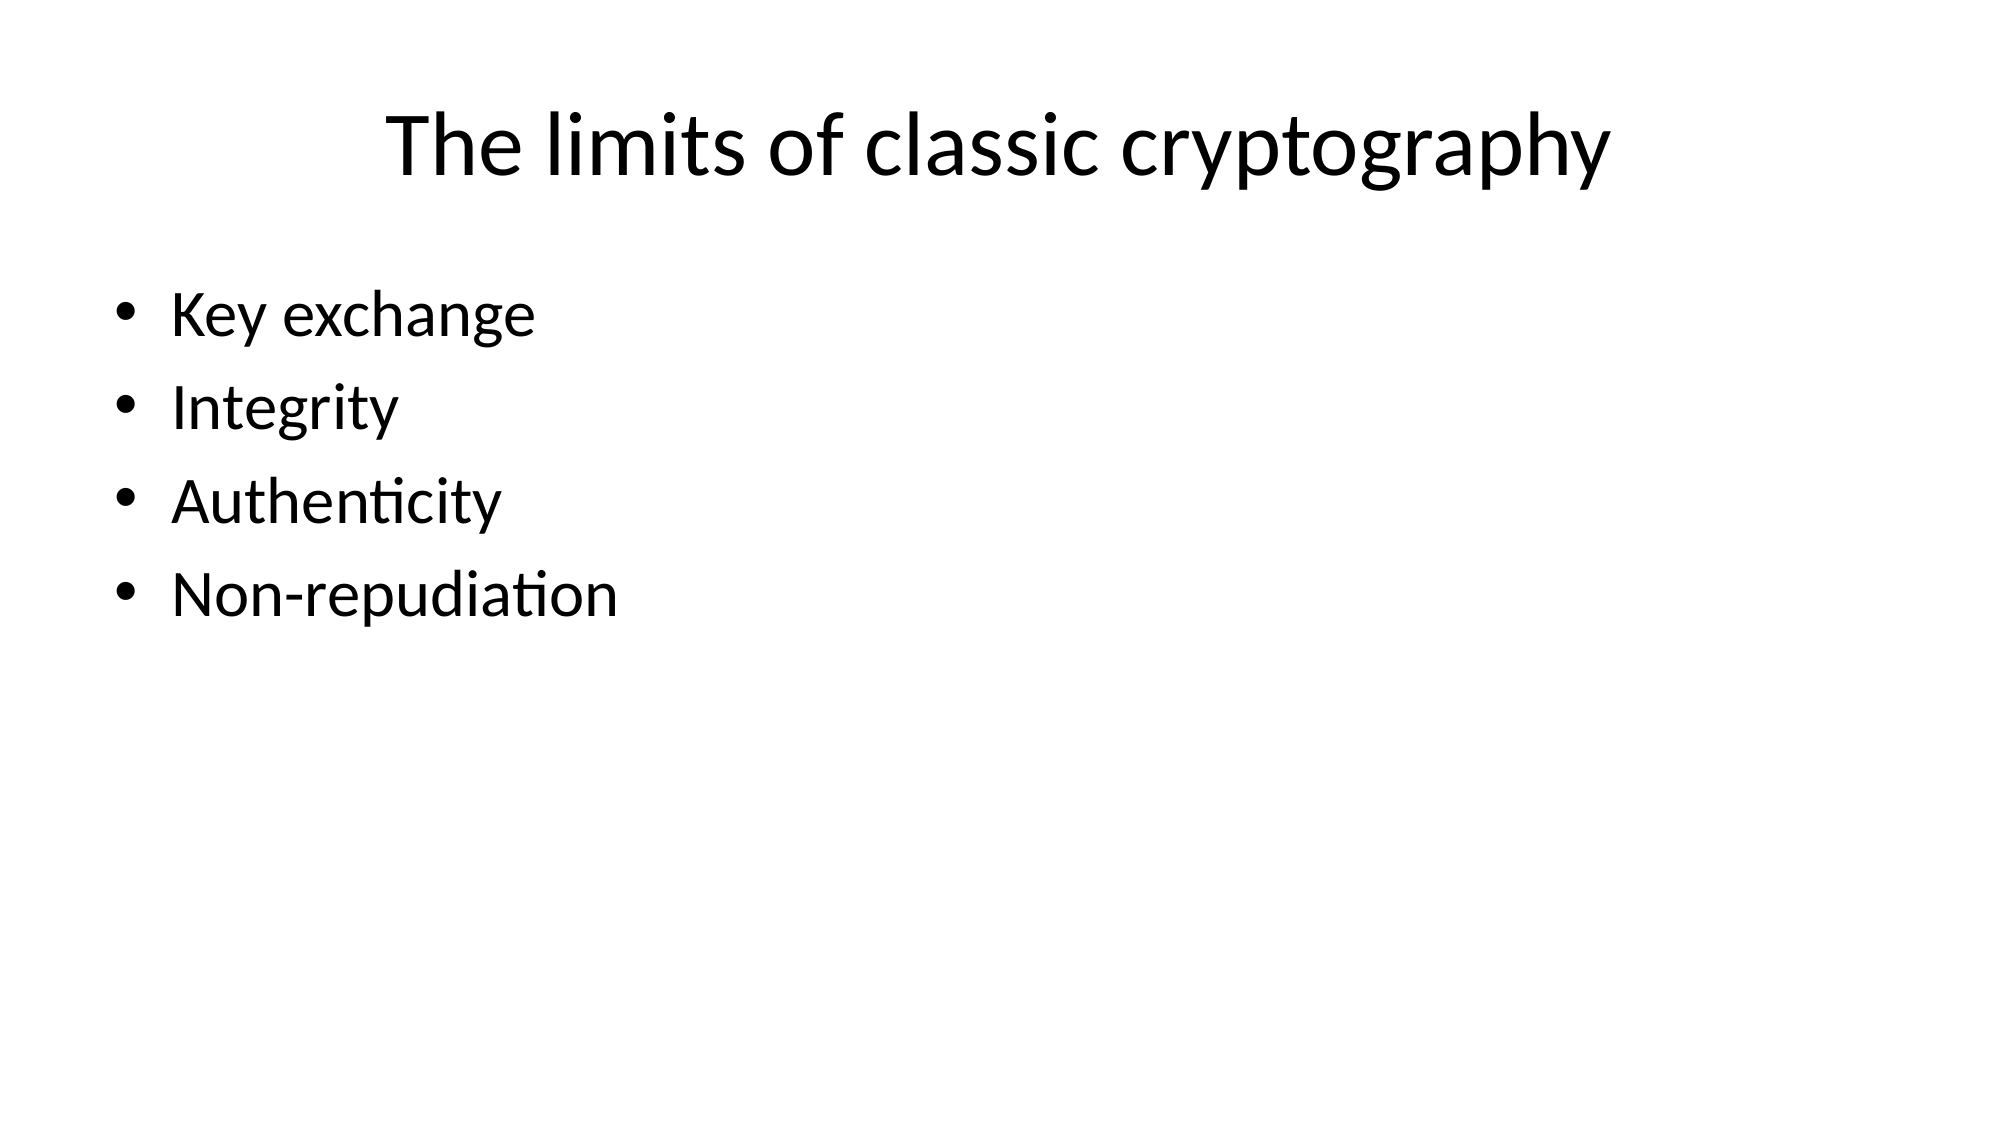

# The limits of classic cryptography
Key exchange
Integrity
Authenticity
Non-repudiation